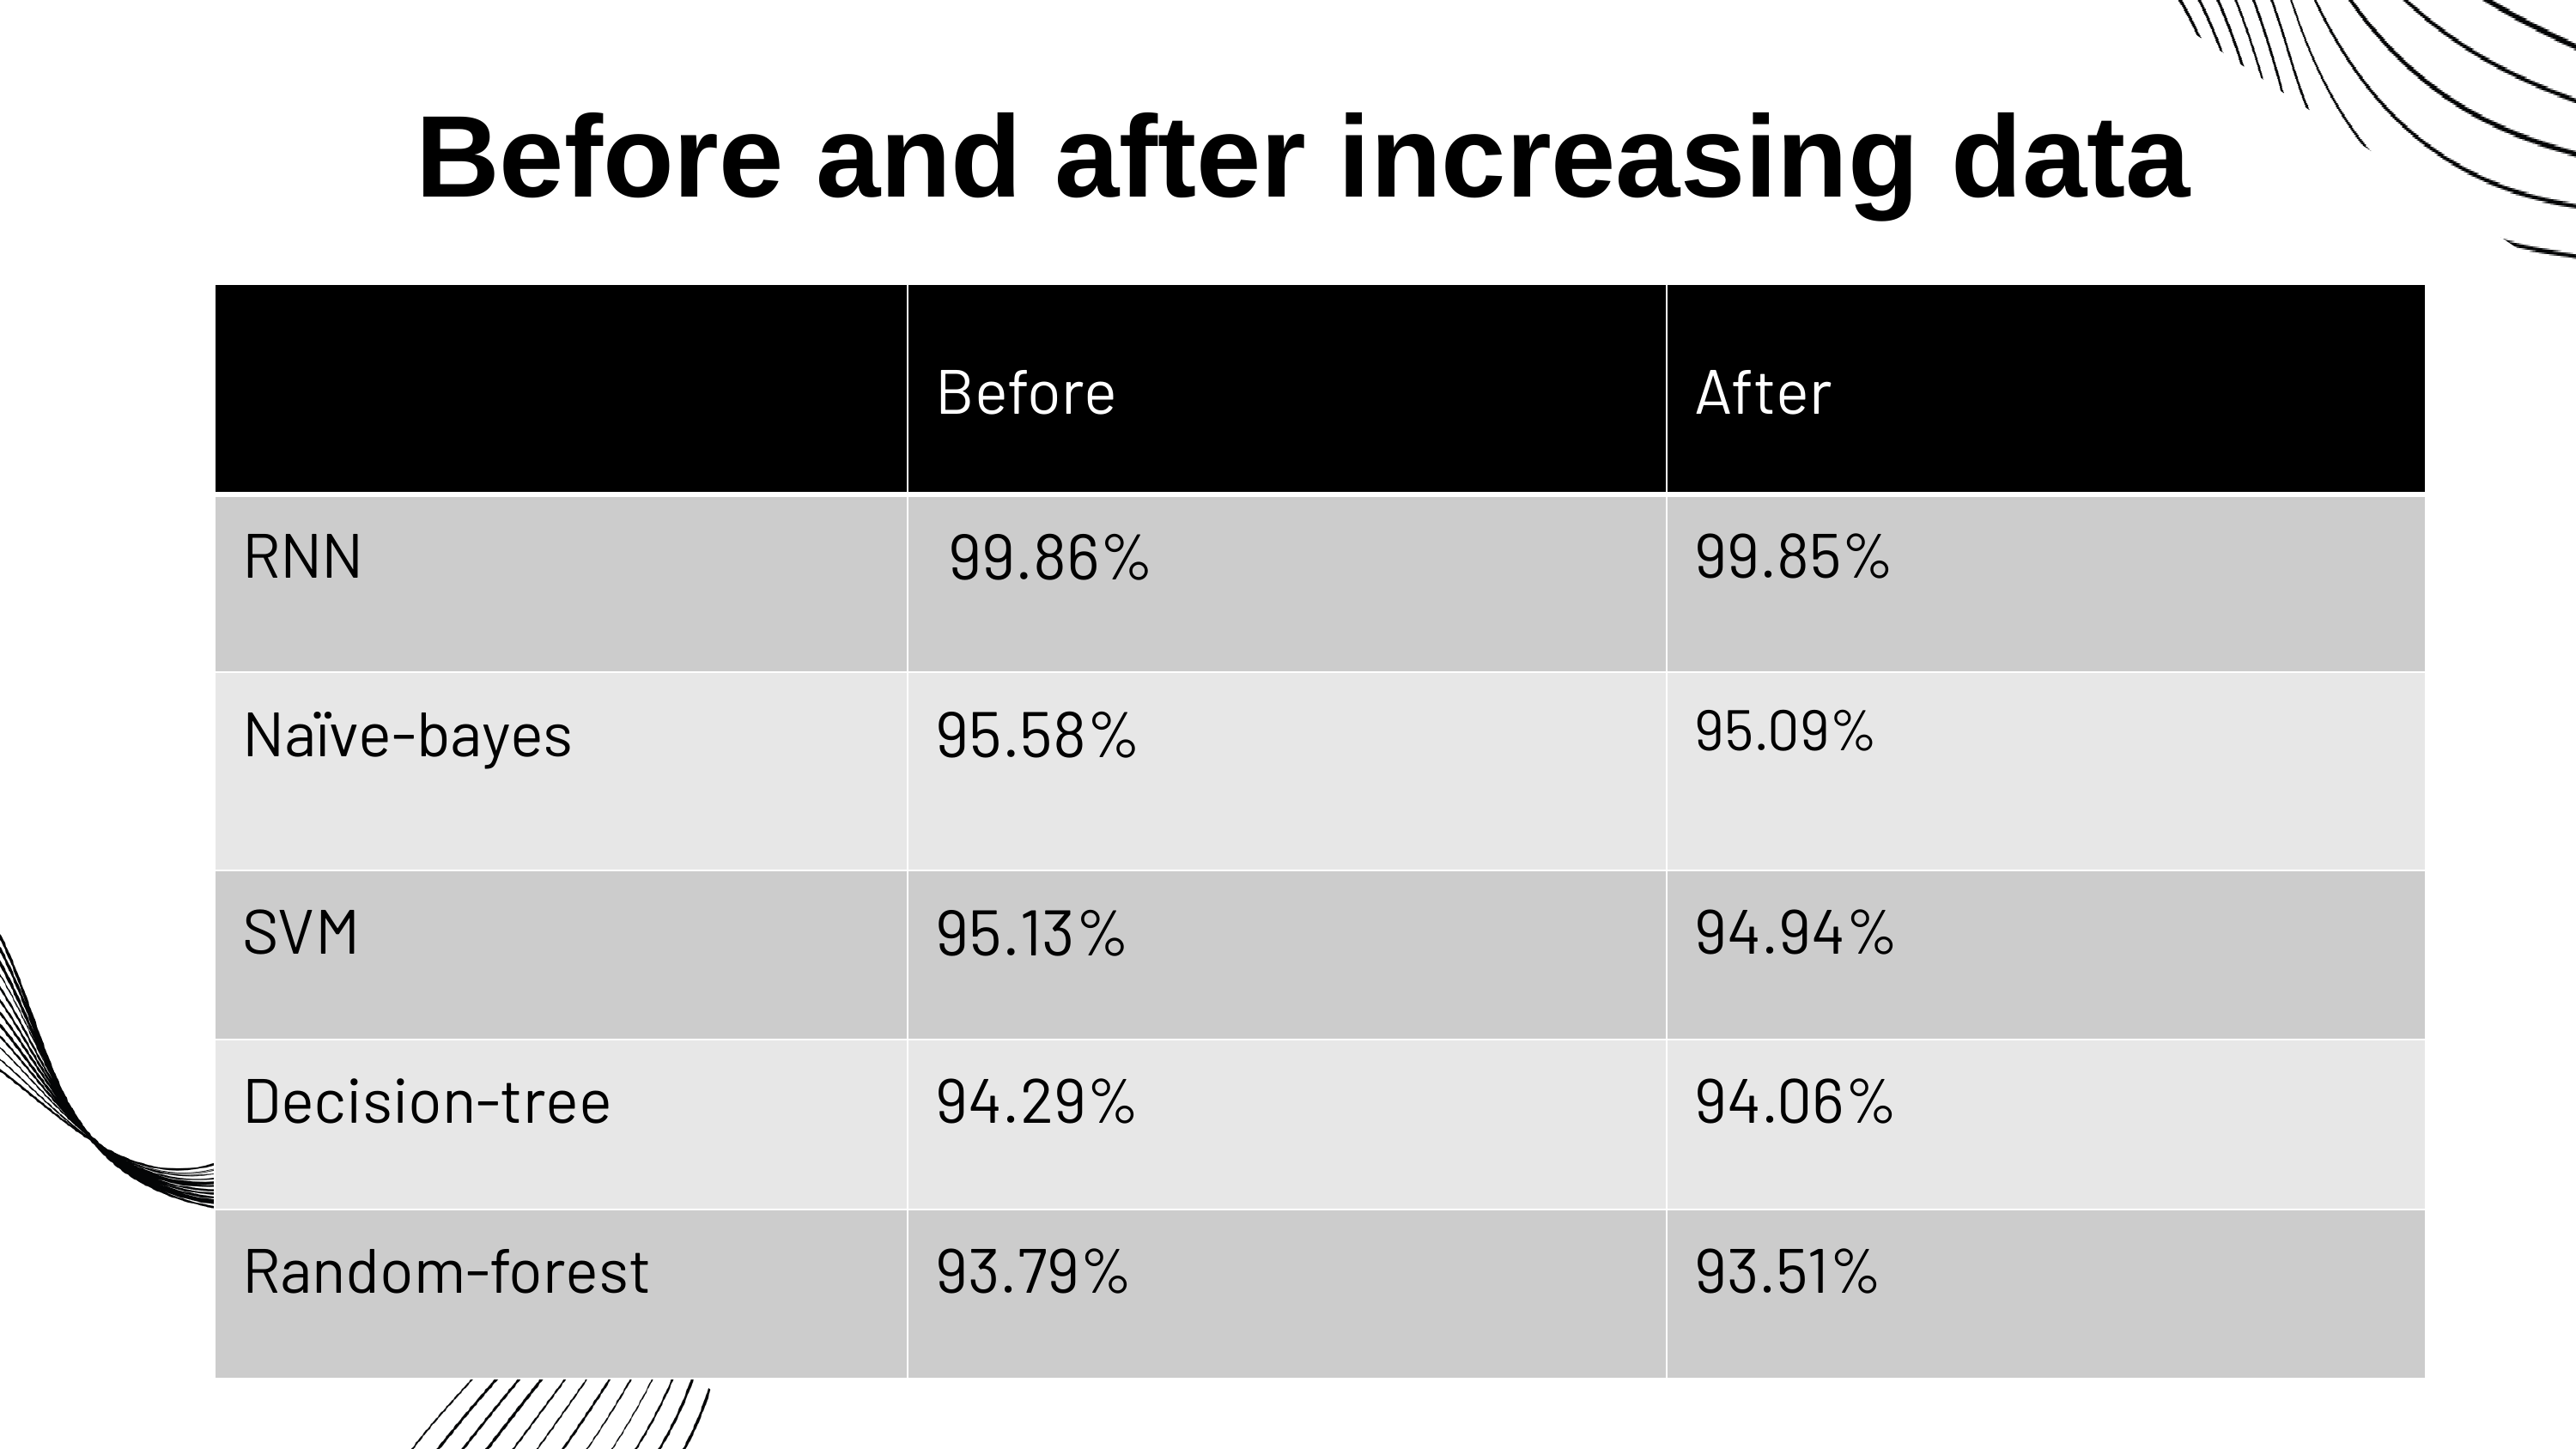

Before and after increasing data
|  | Before | After |
| --- | --- | --- |
| RNN | 99.86% | 99.85% |
| Naïve-bayes | 95.58% | 95.09% |
| SVM | 95.13% | 94.94% |
| Decision-tree | 94.29% | 94.06% |
| Random-forest | 93.79% | 93.51% |